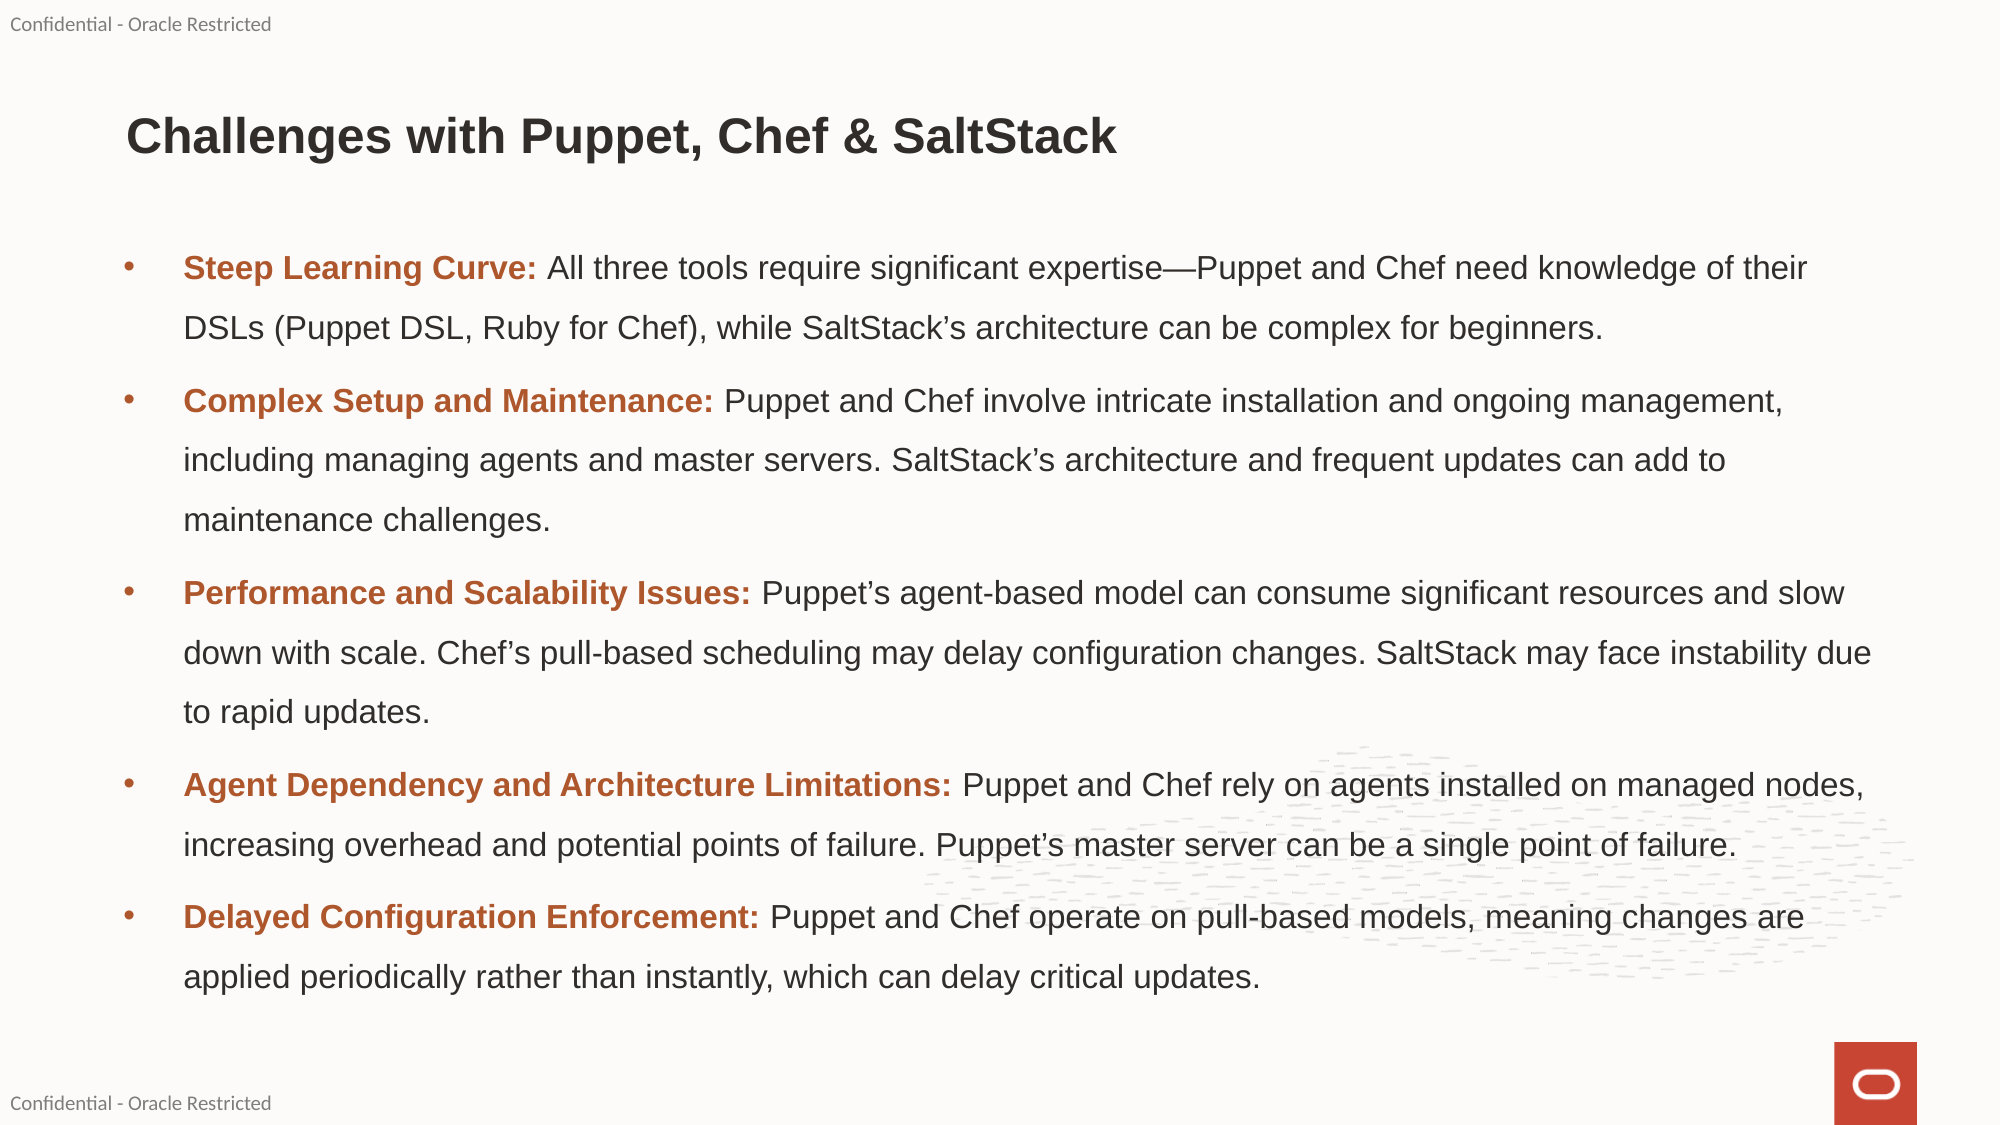

# Challenges with Puppet, Chef & SaltStack
Steep Learning Curve: All three tools require significant expertise—Puppet and Chef need knowledge of their DSLs (Puppet DSL, Ruby for Chef), while SaltStack’s architecture can be complex for beginners.
Complex Setup and Maintenance: Puppet and Chef involve intricate installation and ongoing management, including managing agents and master servers. SaltStack’s architecture and frequent updates can add to maintenance challenges.
Performance and Scalability Issues: Puppet’s agent-based model can consume significant resources and slow down with scale. Chef’s pull-based scheduling may delay configuration changes. SaltStack may face instability due to rapid updates.
Agent Dependency and Architecture Limitations: Puppet and Chef rely on agents installed on managed nodes, increasing overhead and potential points of failure. Puppet’s master server can be a single point of failure.
Delayed Configuration Enforcement: Puppet and Chef operate on pull-based models, meaning changes are applied periodically rather than instantly, which can delay critical updates.